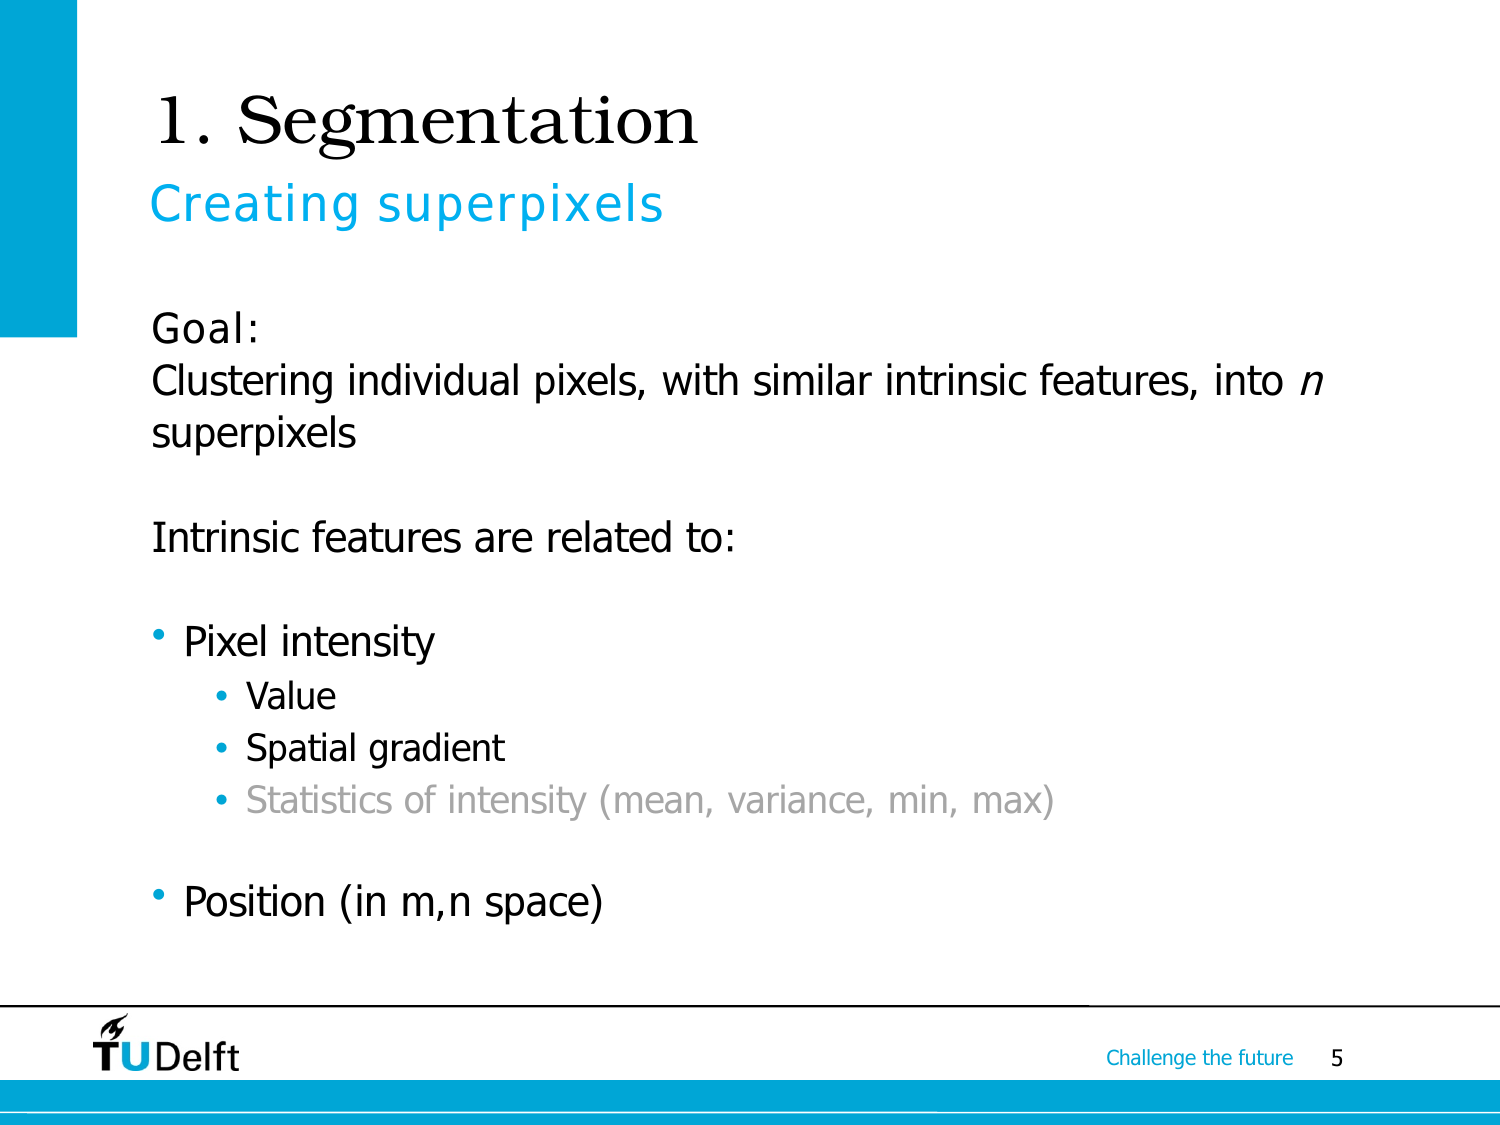

# 1. Segmentation
Creating superpixels
Goal:
Clustering individual pixels, with similar intrinsic features, into n superpixels

Intrinsic features are related to:

Pixel intensity
Value
Spatial gradient
Statistics of intensity (mean, variance, min, max)

Position (in m,n space)